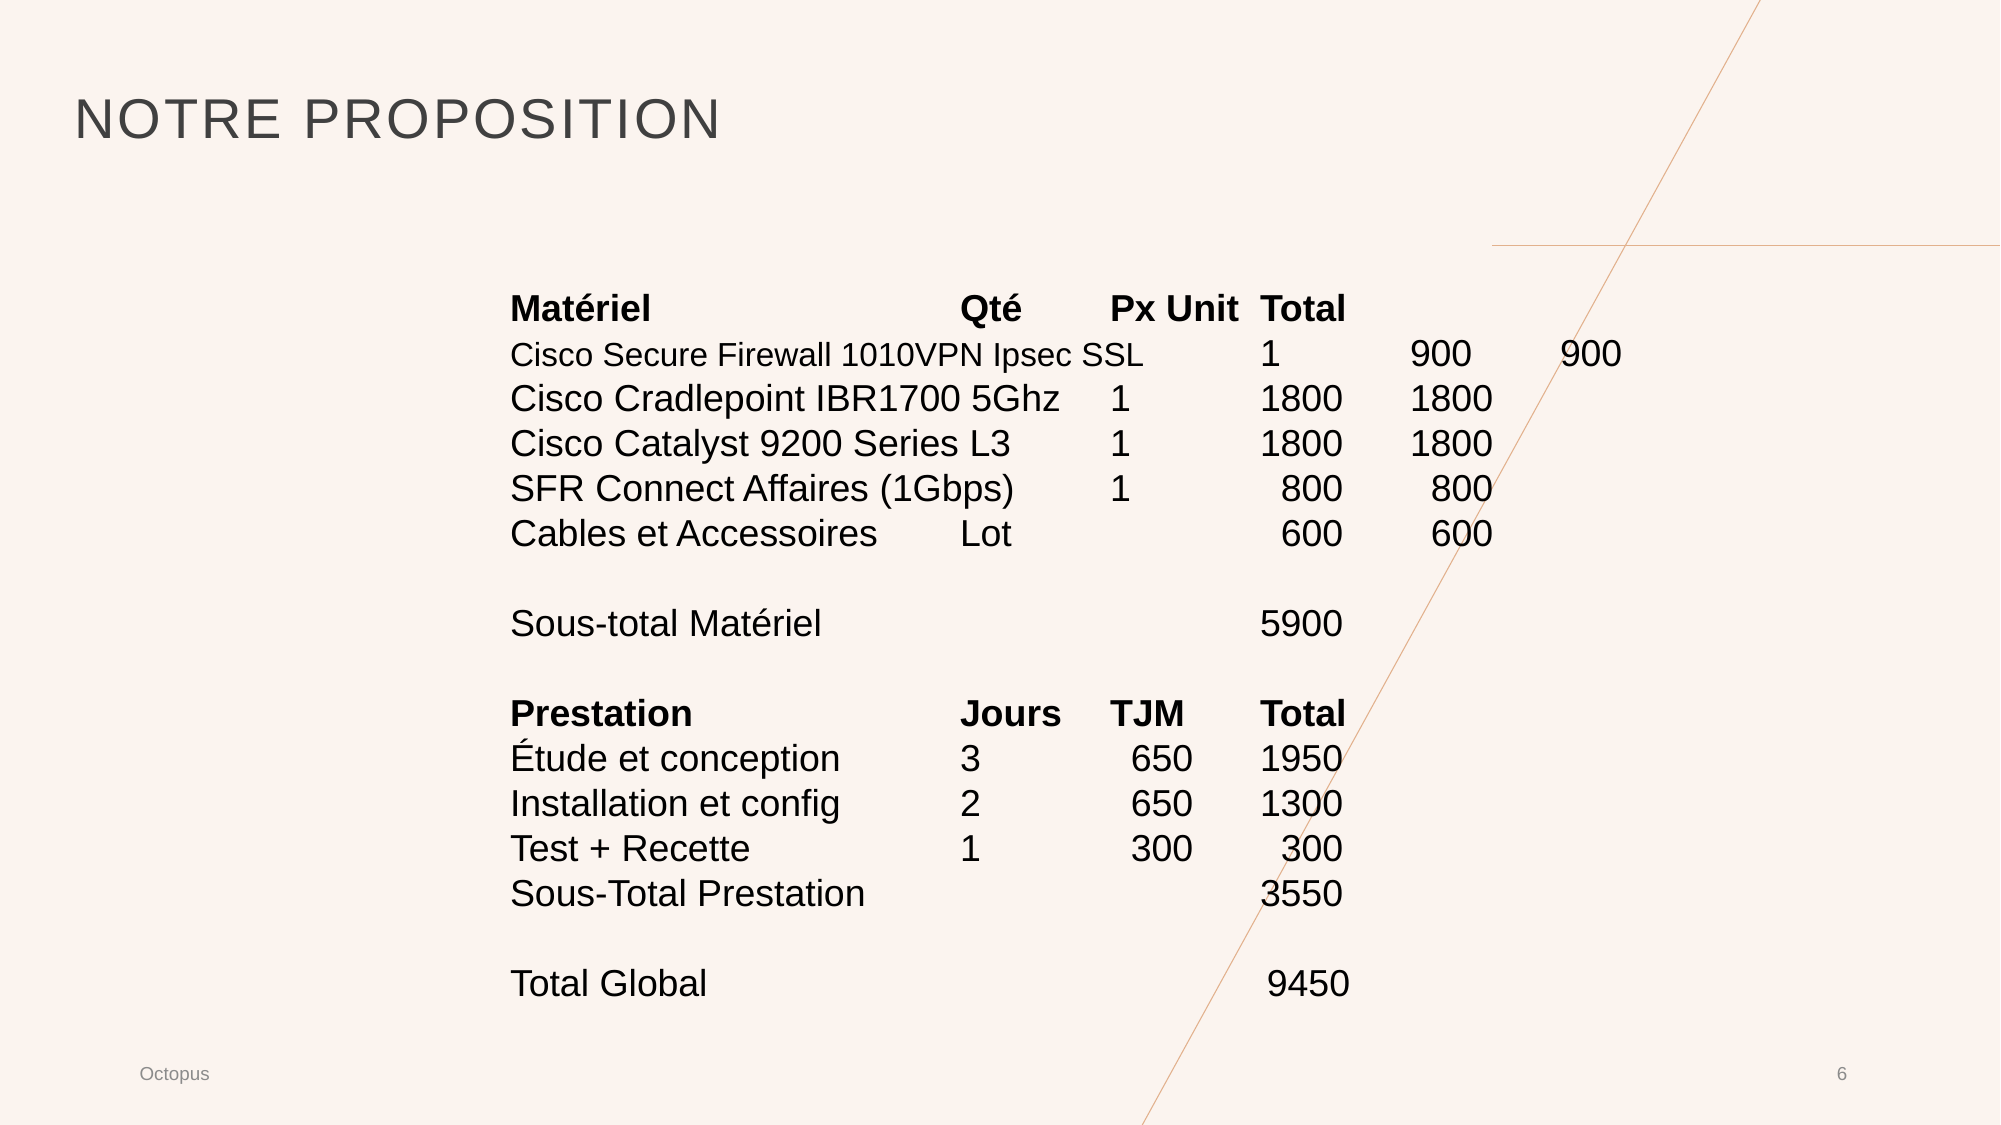

# Notre proposition

Matériel			Qté	Px Unit	Total
Cisco Secure Firewall 1010VPN Ipsec SSL	1	900	900
Cisco Cradlepoint IBR1700 5Ghz	1	1800	1800
Cisco Catalyst 9200 Series L3	1	1800	1800
SFR Connect Affaires (1Gbps)	1	  800	  800
Cables et Accessoires	Lot		  600	  600

Sous-total Matériel			5900

Prestation		Jours	TJM	Total
Étude et conception	3	  650	1950
Installation et config	2	  650	1300
Test + Recette		1	  300	  300
Sous-Total Prestation			3550

Total Global			               9450
6
Octopus